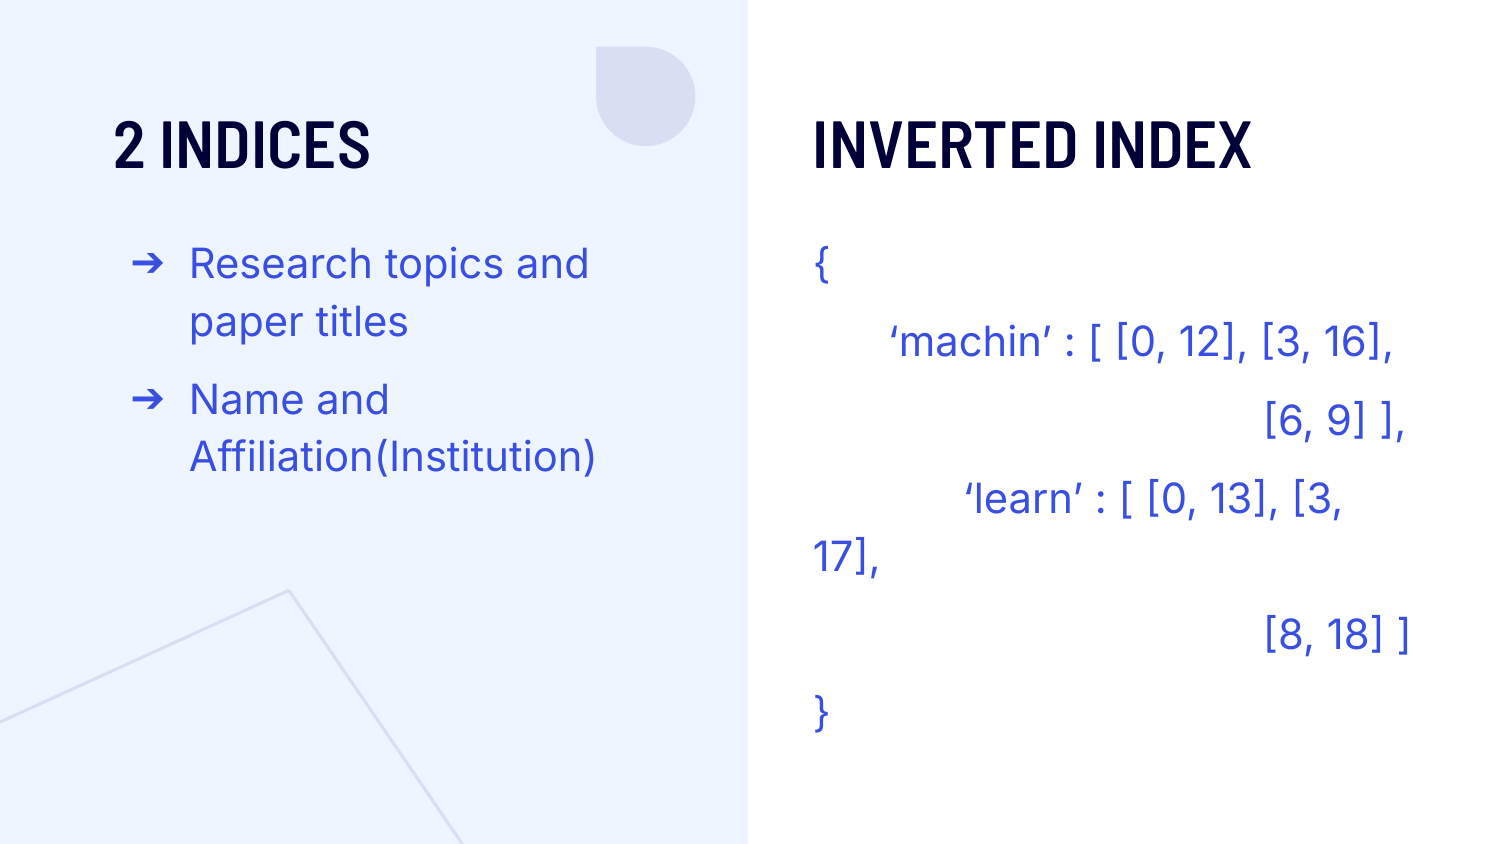

2 INDICES
INVERTED INDEX
Research topics and paper titles
Name and Affiliation(Institution)
{
‘machin’ : [ [0, 12], [3, 16],
[6, 9] ],
	‘learn’ : [ [0, 13], [3, 17],
[8, 18] ]
}